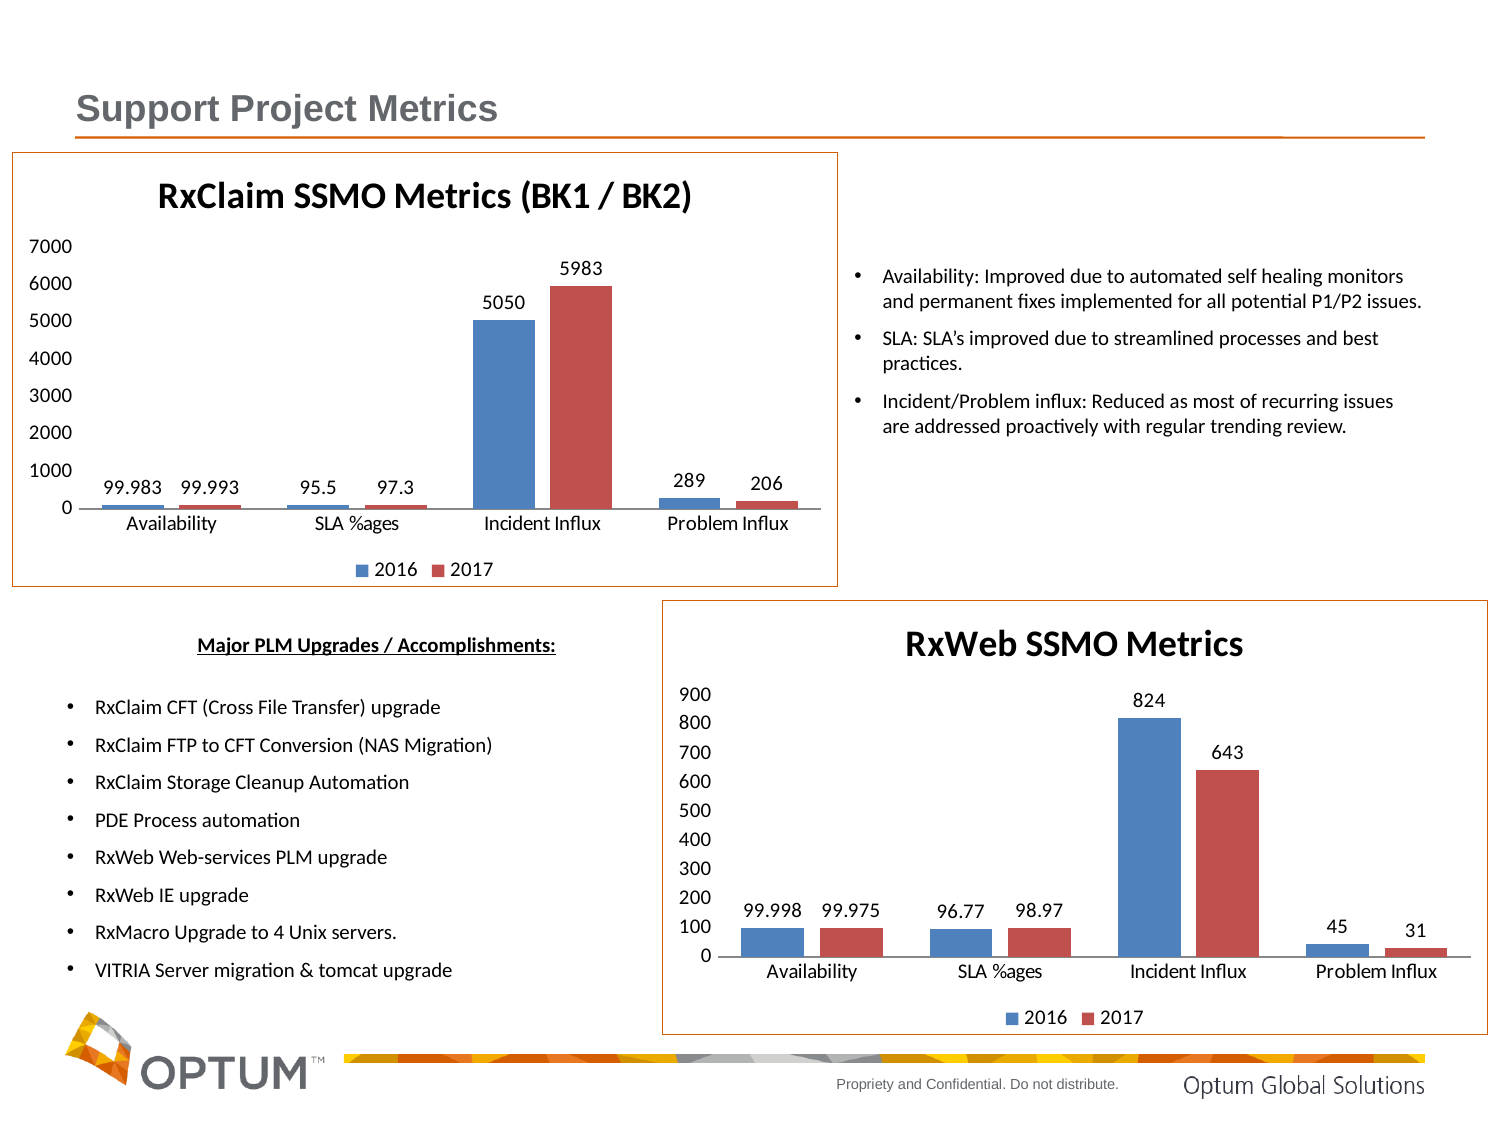

Support Project Metrics

### Chart: RxClaim SSMO Metrics (BK1 / BK2)

| Category | 2016 | 2017 |
|---|---|---|
| Availability | 99.983 | 99.993 |
| SLA %ages | 95.5 | 97.3 |
| Incident Influx | 5050.0 | 5983.0 |
| Problem Influx | 289.0 | 206.0 |
Availability: Improved due to automated self healing monitors and permanent fixes implemented for all potential P1/P2 issues.
SLA: SLA’s improved due to streamlined processes and best practices.
Incident/Problem influx: Reduced as most of recurring issues are addressed proactively with regular trending review.

Major PLM Upgrades / Accomplishments:

RxClaim CFT (Cross File Transfer) upgrade
RxClaim FTP to CFT Conversion (NAS Migration)
RxClaim Storage Cleanup Automation
PDE Process automation
RxWeb Web-services PLM upgrade
RxWeb IE upgrade
RxMacro Upgrade to 4 Unix servers.
VITRIA Server migration & tomcat upgrade

### Chart: RxWeb SSMO Metrics

| Category | 2016 | 2017 |
|---|---|---|
| Availability | 99.998 | 99.975 |
| SLA %ages | 96.77 | 98.97 |
| Incident Influx | 824.0 | 643.0 |
| Problem Influx | 45.0 | 31.0 |